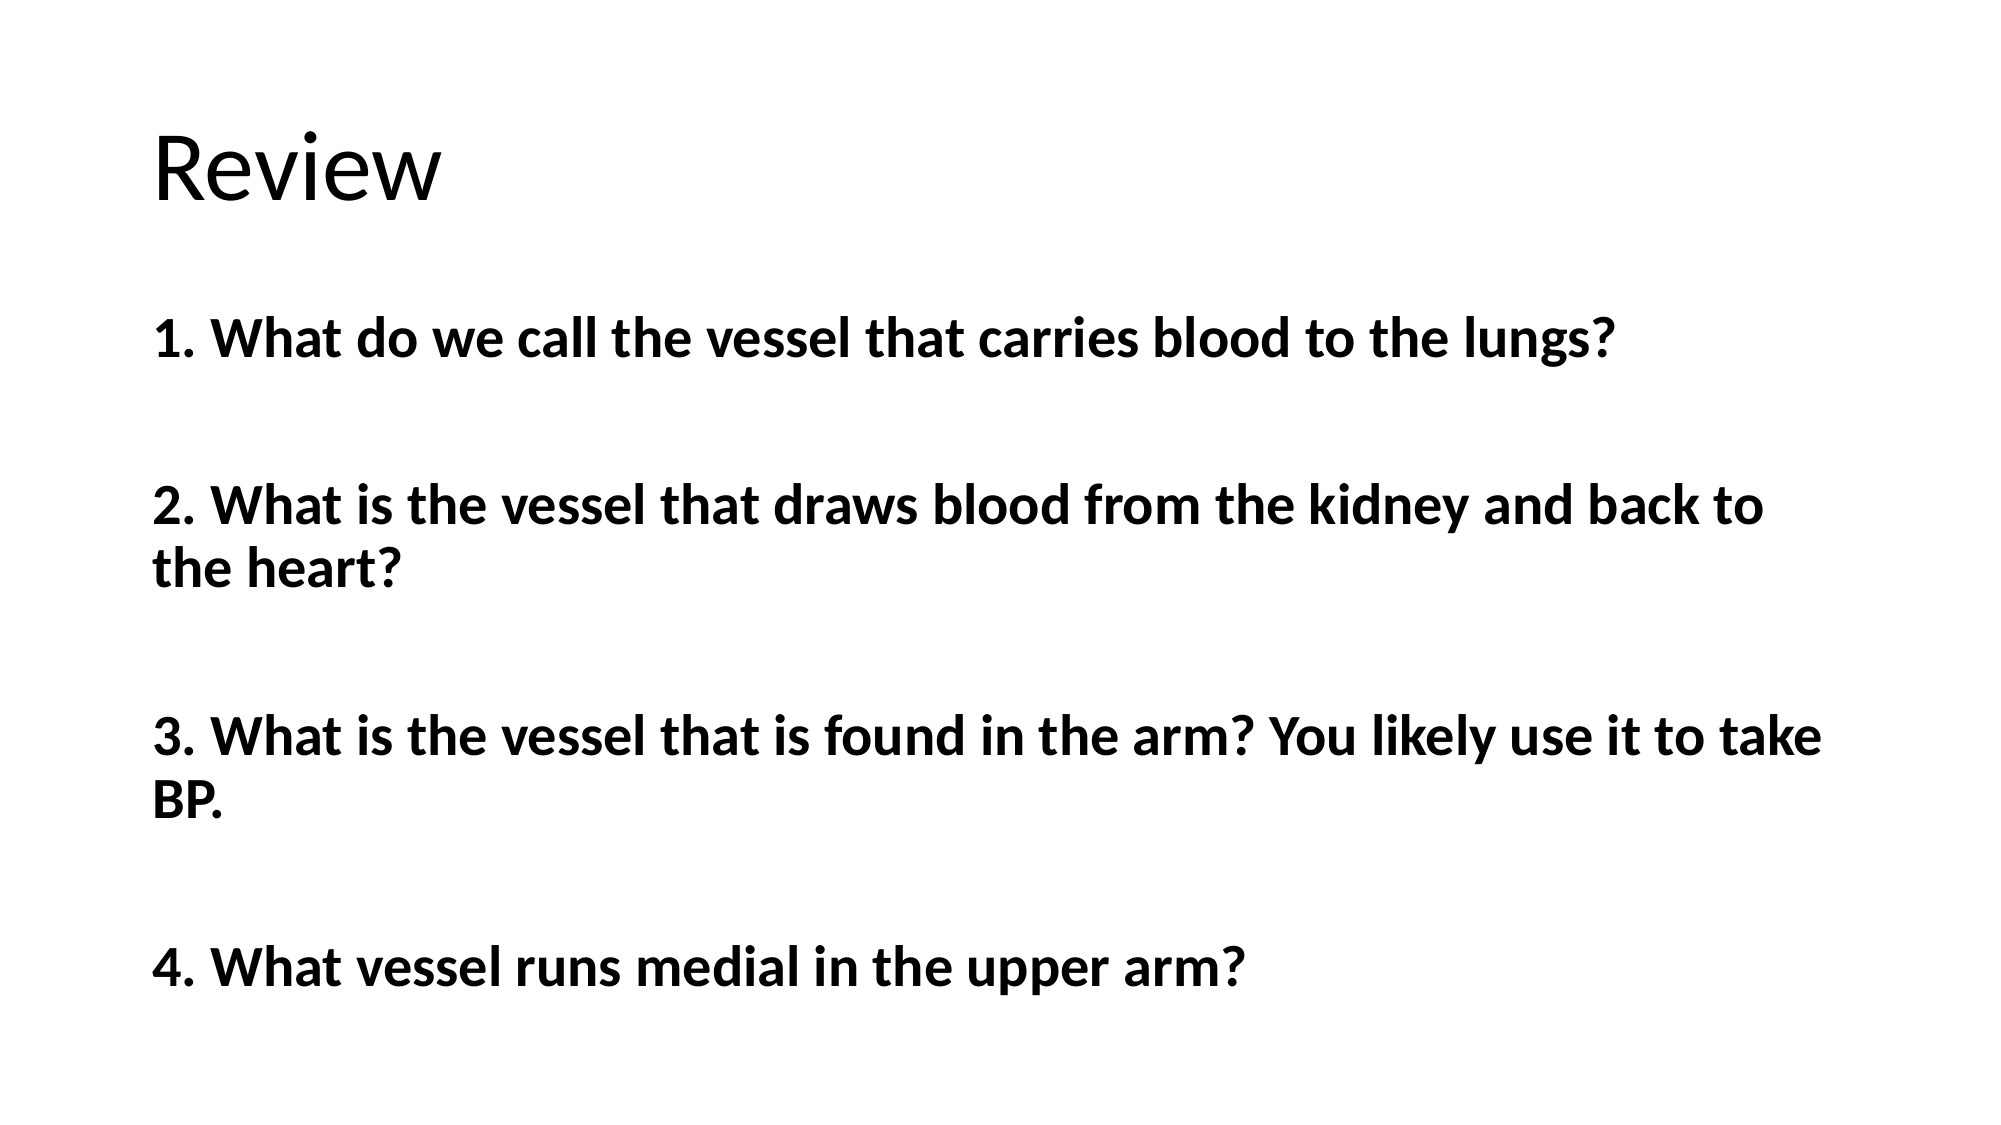

# Review
1. What do we call the vessel that carries blood to the lungs?

2. What is the vessel that draws blood from the kidney and back to the heart?

3. What is the vessel that is found in the arm? You likely use it to take BP.

4. What vessel runs medial in the upper arm?